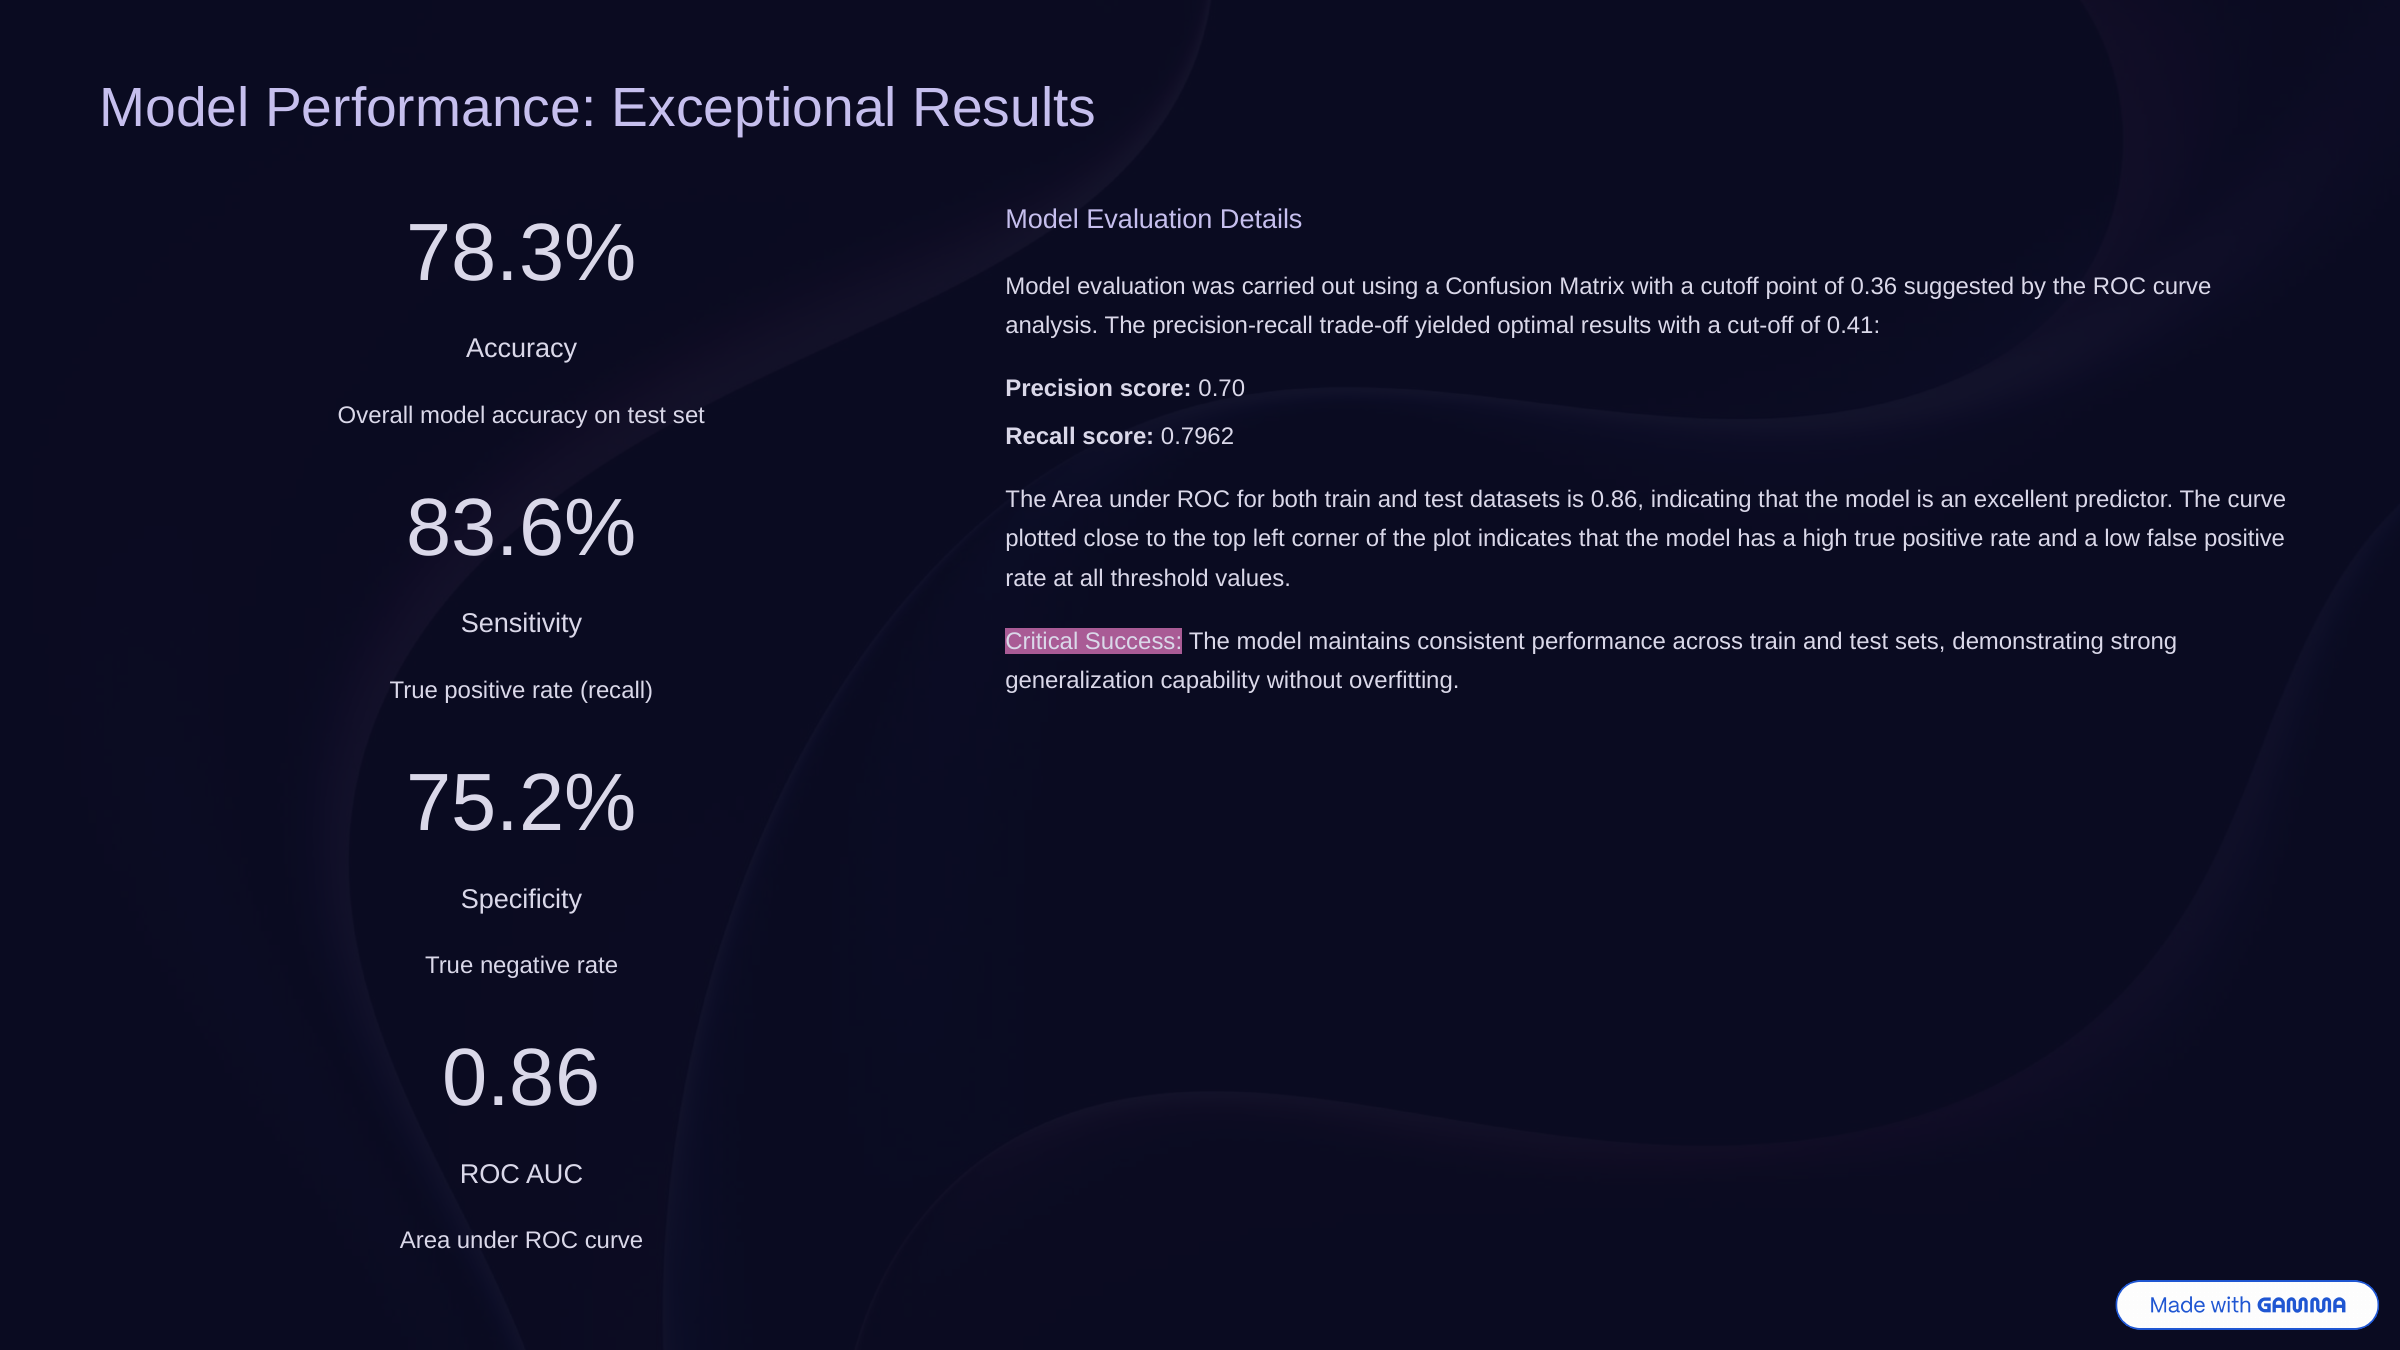

Model Performance: Exceptional Results
Model Evaluation Details
78.3%
Model evaluation was carried out using a Confusion Matrix with a cutoff point of 0.36 suggested by the ROC curve analysis. The precision-recall trade-off yielded optimal results with a cut-off of 0.41:
Accuracy
Precision score: 0.70
Overall model accuracy on test set
Recall score: 0.7962
The Area under ROC for both train and test datasets is 0.86, indicating that the model is an excellent predictor. The curve plotted close to the top left corner of the plot indicates that the model has a high true positive rate and a low false positive rate at all threshold values.
83.6%
Sensitivity
Critical Success: The model maintains consistent performance across train and test sets, demonstrating strong generalization capability without overfitting.
True positive rate (recall)
75.2%
Specificity
True negative rate
0.86
ROC AUC
Area under ROC curve